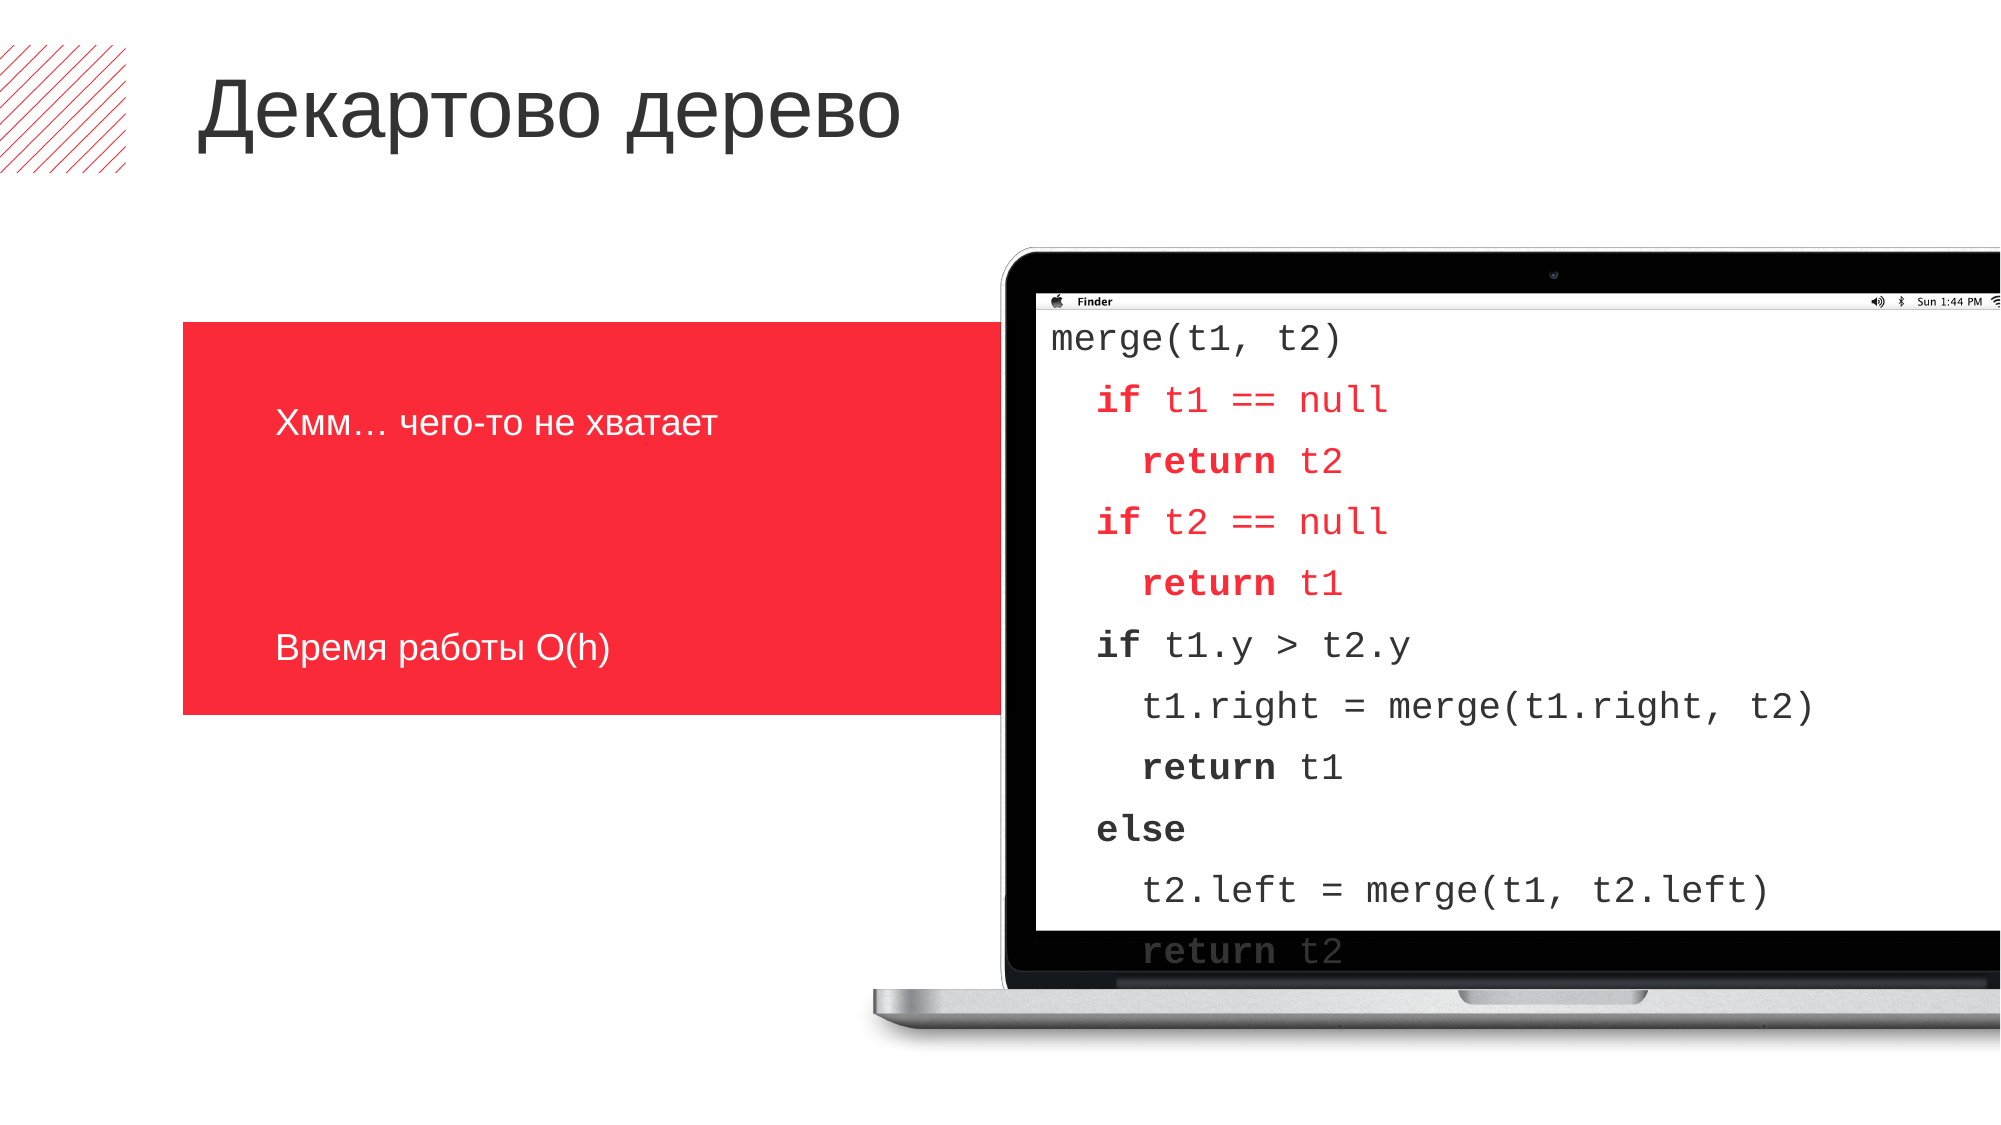

Декартово дерево
merge(t1, t2)
  if t1 == null
    return t2
  if t2 == null
    return t1
  if t1.y > t2.y
    t1.right = merge(t1.right, t2)
    return t1
  else
    t2.left = merge(t1, t2.left)
    return t2

Хмм… чего-то не хватает

Время работы O(h)